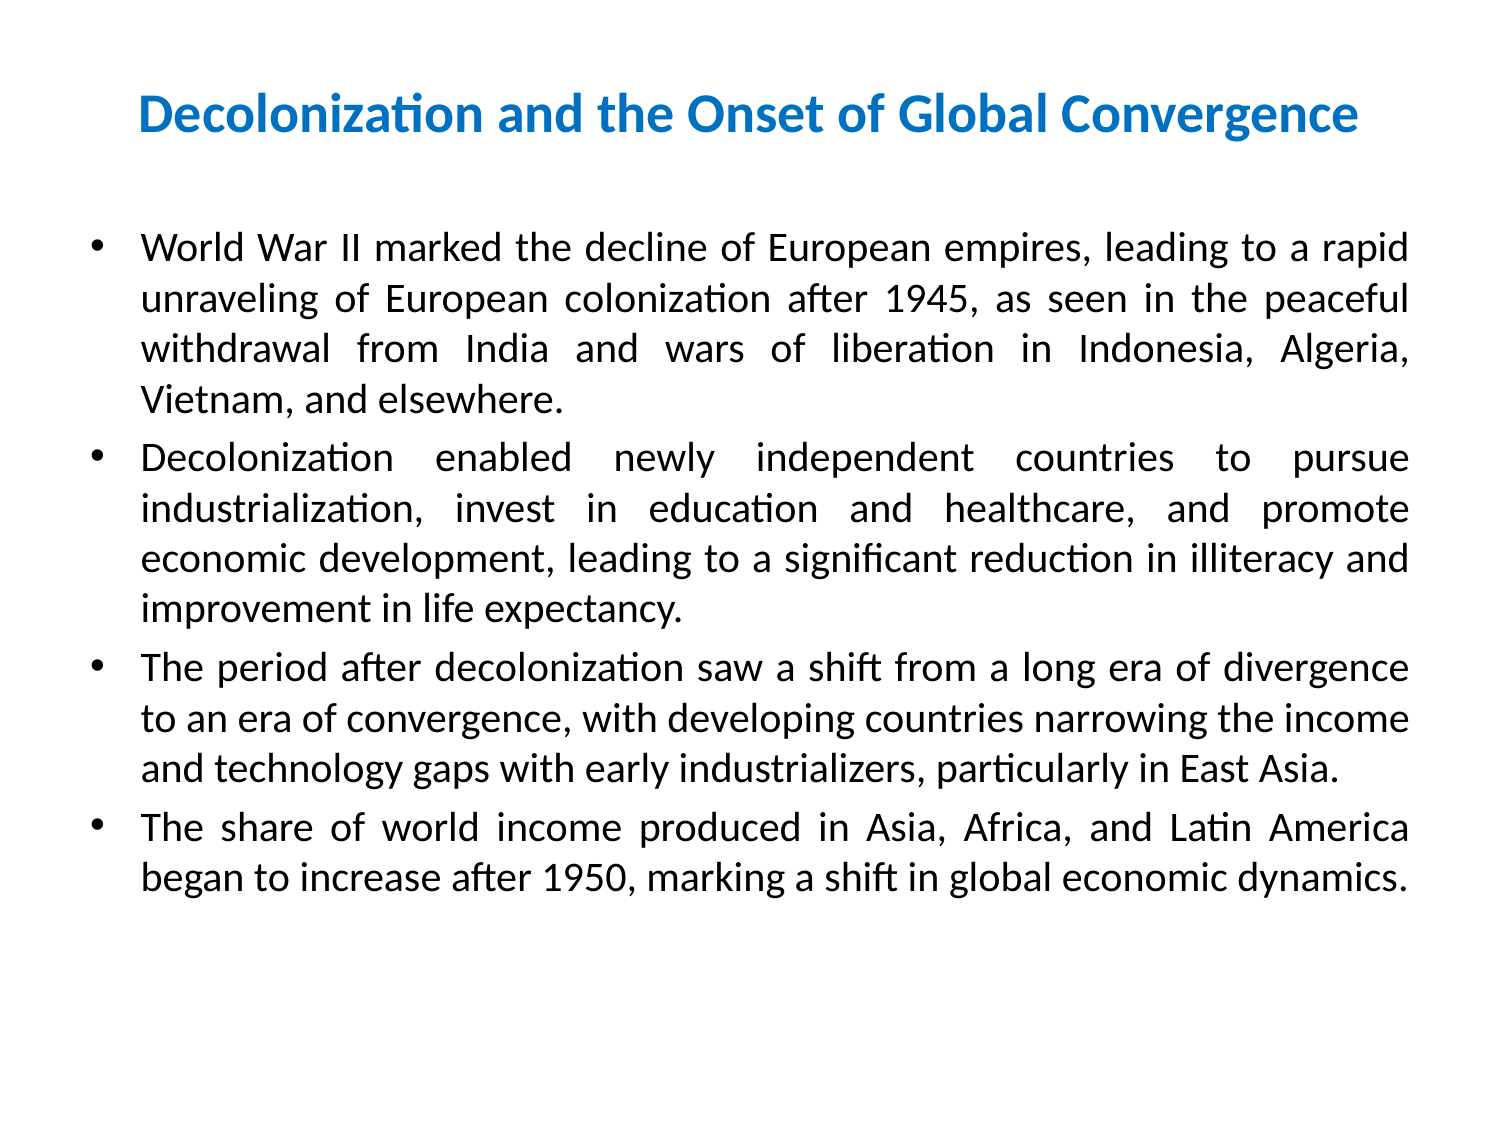

# Decolonization and the Onset of Global Convergence
World War II marked the decline of European empires, leading to a rapid unraveling of European colonization after 1945, as seen in the peaceful withdrawal from India and wars of liberation in Indonesia, Algeria, Vietnam, and elsewhere.
Decolonization enabled newly independent countries to pursue industrialization, invest in education and healthcare, and promote economic development, leading to a significant reduction in illiteracy and improvement in life expectancy.
The period after decolonization saw a shift from a long era of divergence to an era of convergence, with developing countries narrowing the income and technology gaps with early industrializers, particularly in East Asia.
The share of world income produced in Asia, Africa, and Latin America began to increase after 1950, marking a shift in global economic dynamics.